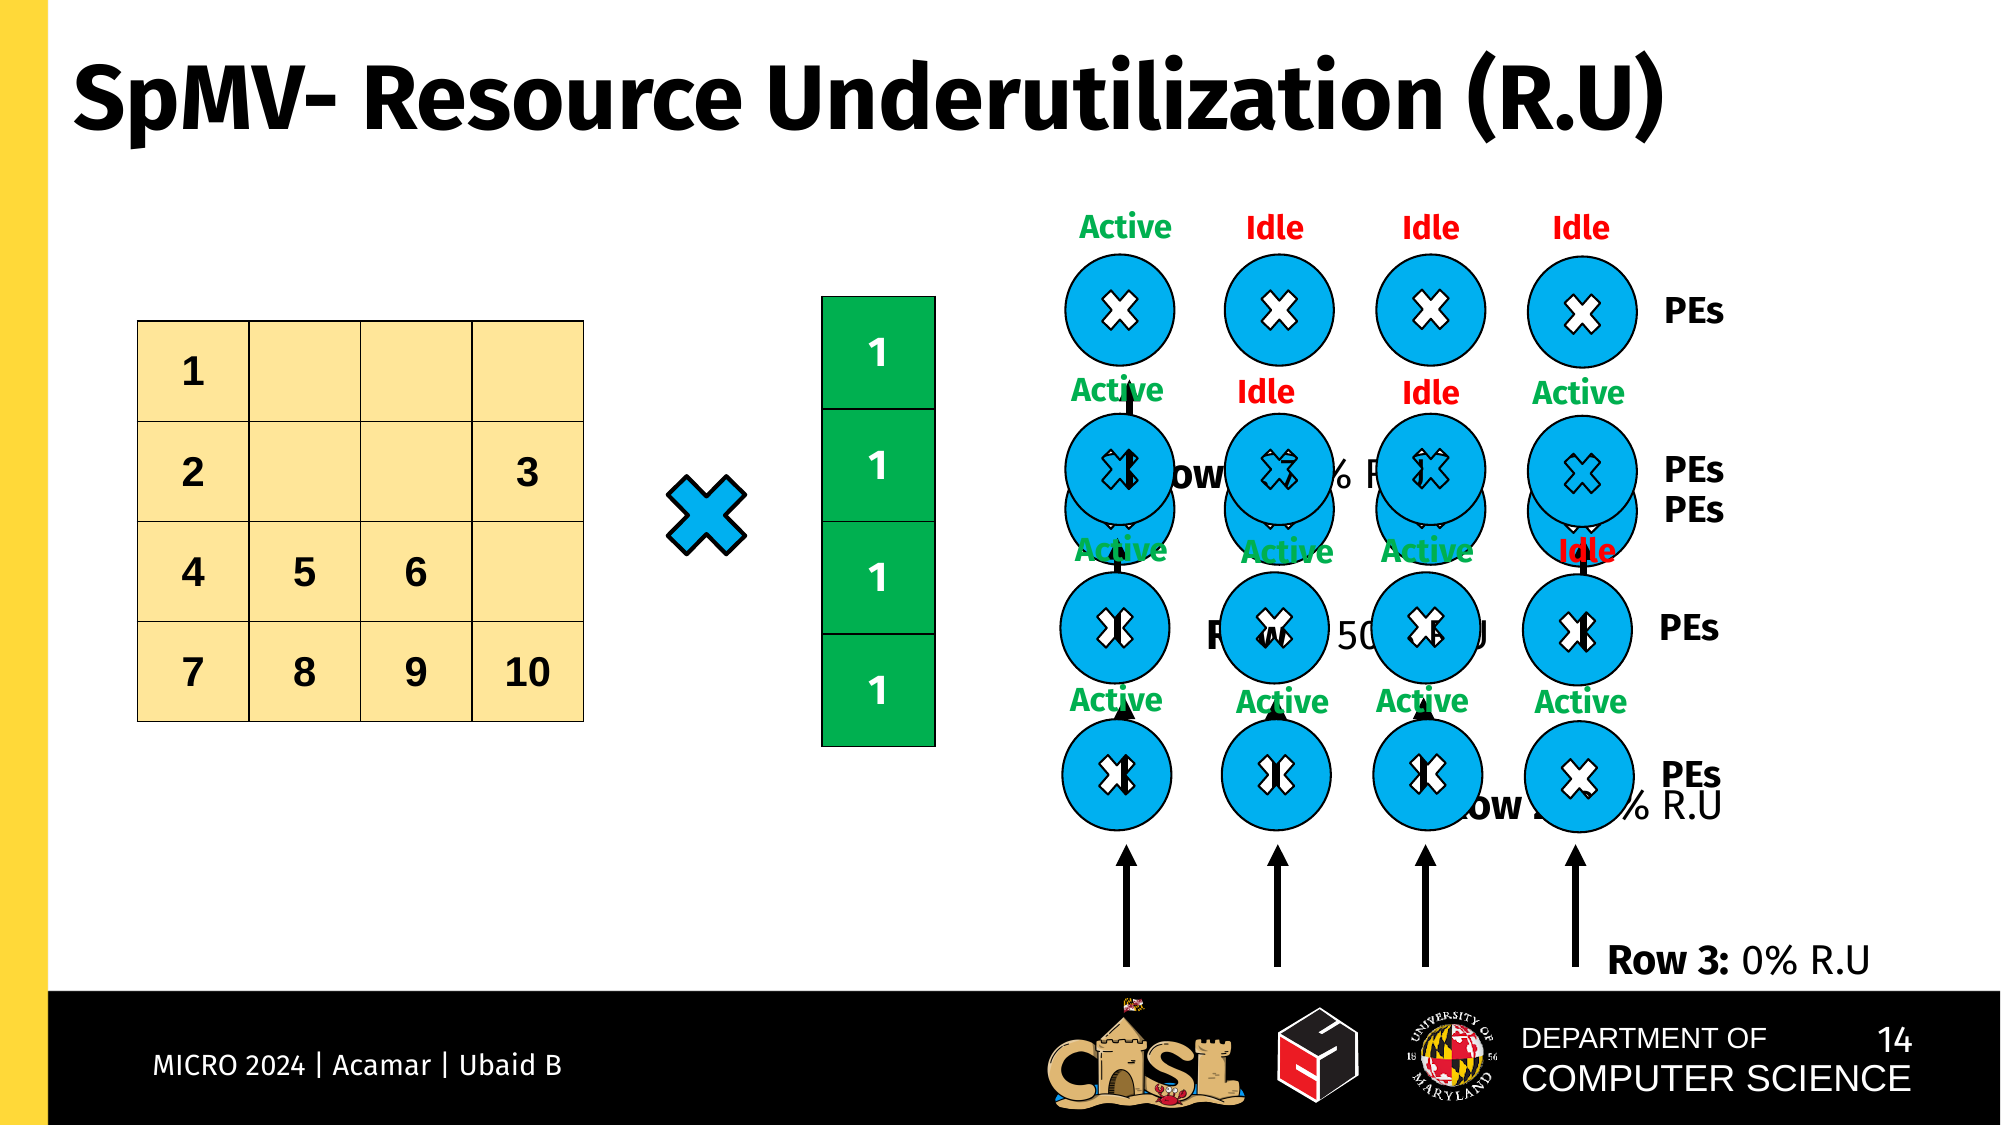

# SpMV- Resource Underutilization (R.U)

PEs
Active
Idle
Idle
Idle

PEs
Row 0: 75% R.U
| 1 |
| --- |
| 1 |
| 1 |
| 1 |
| 1 |  |  |  |
| --- | --- | --- | --- |
| 2 |  |  | 3 |
| 4 | 5 | 6 |  |
| 7 | 8 | 9 | 10 |
Active
Idle
Idle
Active

PEs
Row 1: 50% R.U

Active
Idle
Active
Active

PEs
Row 2: 25% R.U
Active
Active
Active
Active

PEs
Row 3: 0% R.U
MICRO 2024 | Acamar | Ubaid B